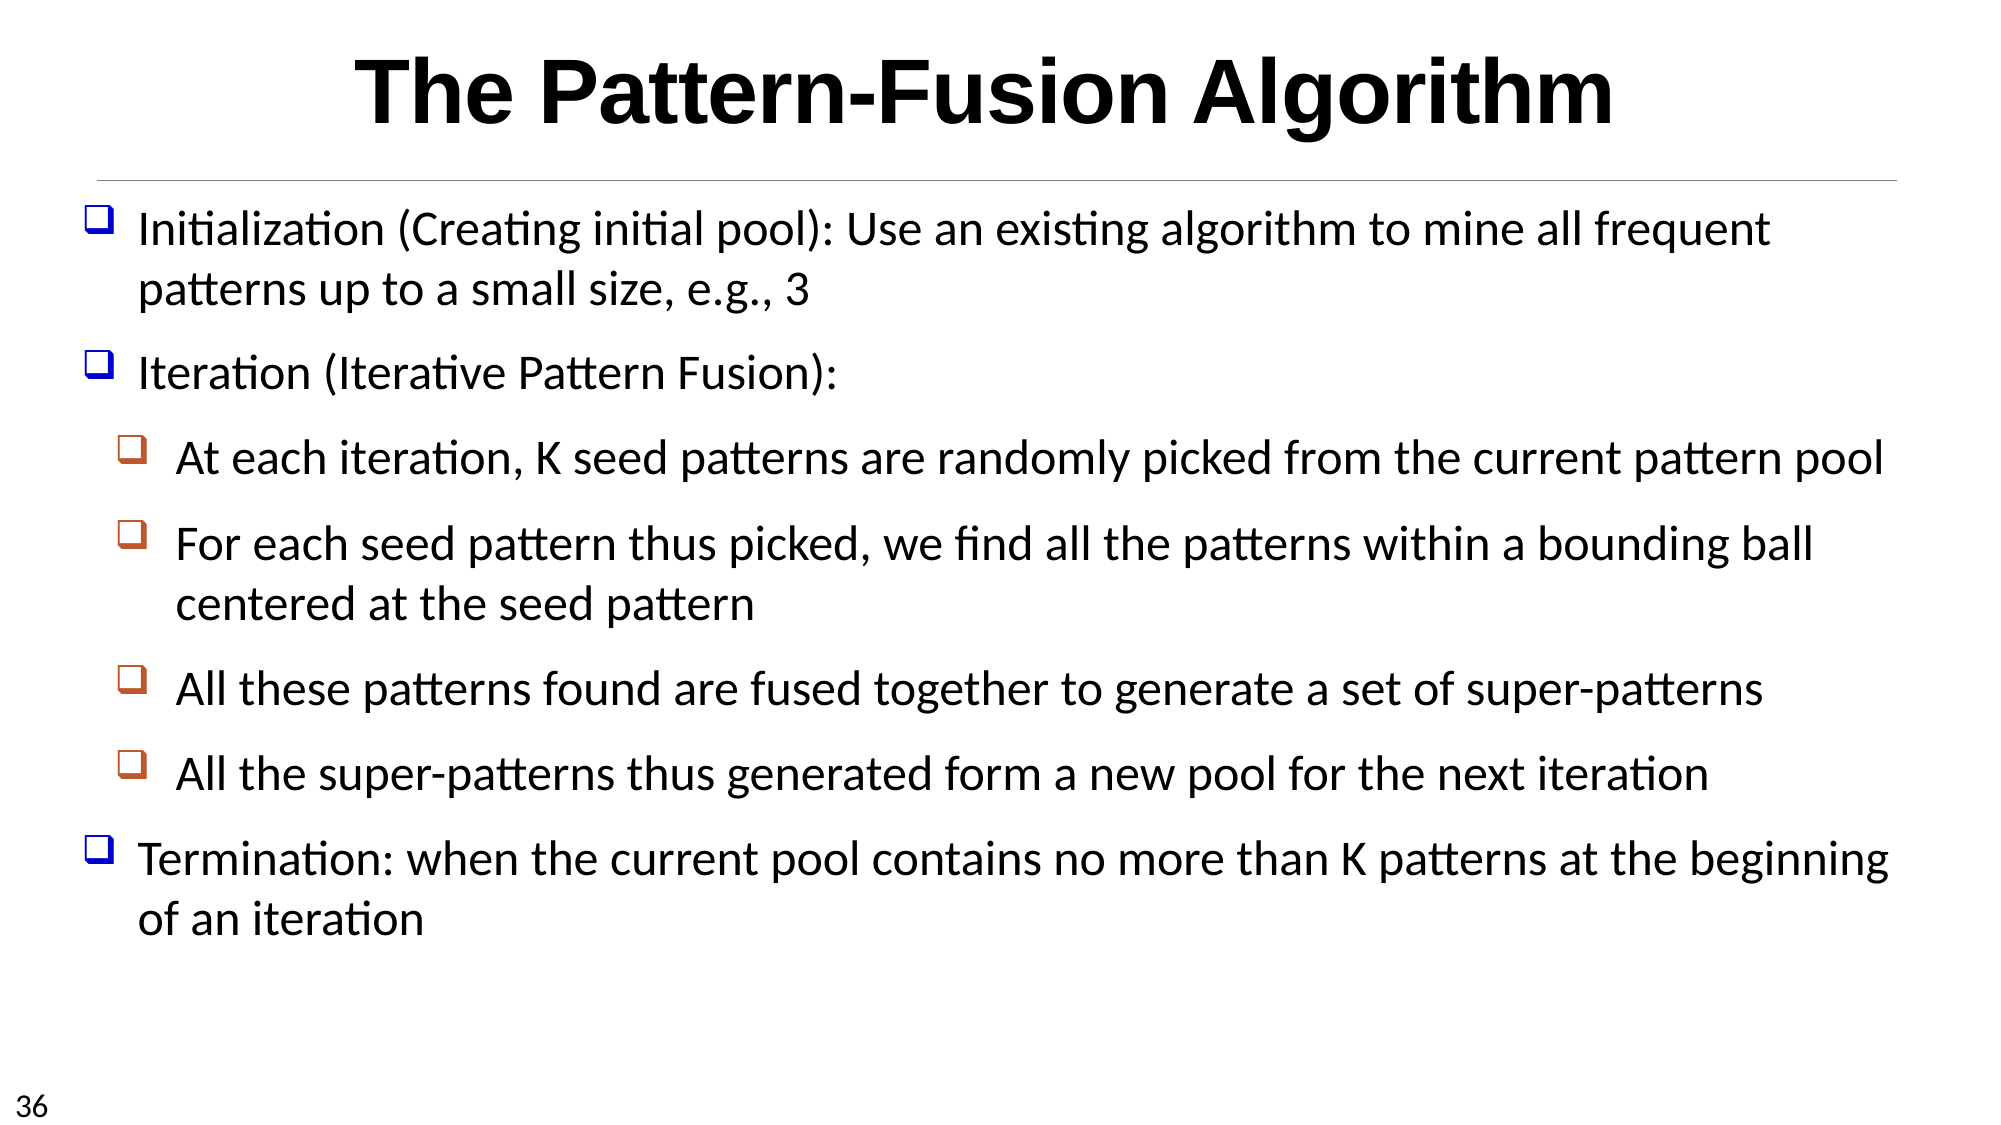

# The Pattern-Fusion Algorithm
Initialization (Creating initial pool): Use an existing algorithm to mine all frequent patterns up to a small size, e.g., 3
Iteration (Iterative Pattern Fusion):
At each iteration, K seed patterns are randomly picked from the current pattern pool
For each seed pattern thus picked, we find all the patterns within a bounding ball centered at the seed pattern
All these patterns found are fused together to generate a set of super-patterns
All the super-patterns thus generated form a new pool for the next iteration
Termination: when the current pool contains no more than K patterns at the beginning of an iteration